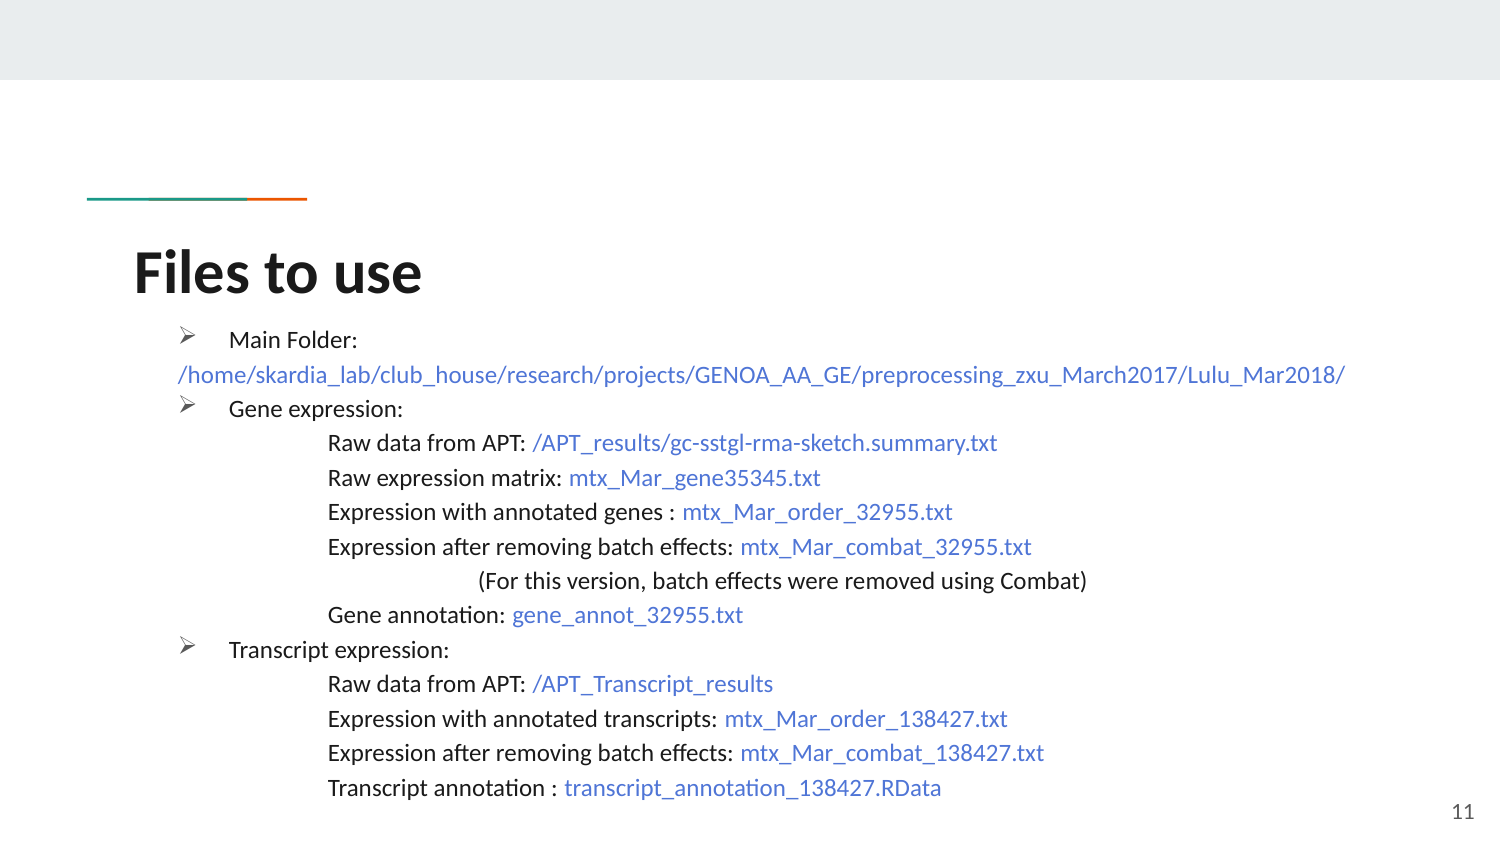

# Files to use
Main Folder:
/home/skardia_lab/club_house/research/projects/GENOA_AA_GE/preprocessing_zxu_March2017/Lulu_Mar2018/
Gene expression:
	Raw data from APT: /APT_results/gc-sstgl-rma-sketch.summary.txt
	Raw expression matrix: mtx_Mar_gene35345.txt
	Expression with annotated genes : mtx_Mar_order_32955.txt
	Expression after removing batch effects: mtx_Mar_combat_32955.txt
		(For this version, batch effects were removed using Combat)
	Gene annotation: gene_annot_32955.txt
Transcript expression:
	Raw data from APT: /APT_Transcript_results
	Expression with annotated transcripts: mtx_Mar_order_138427.txt
	Expression after removing batch effects: mtx_Mar_combat_138427.txt
	Transcript annotation : transcript_annotation_138427.RData

11